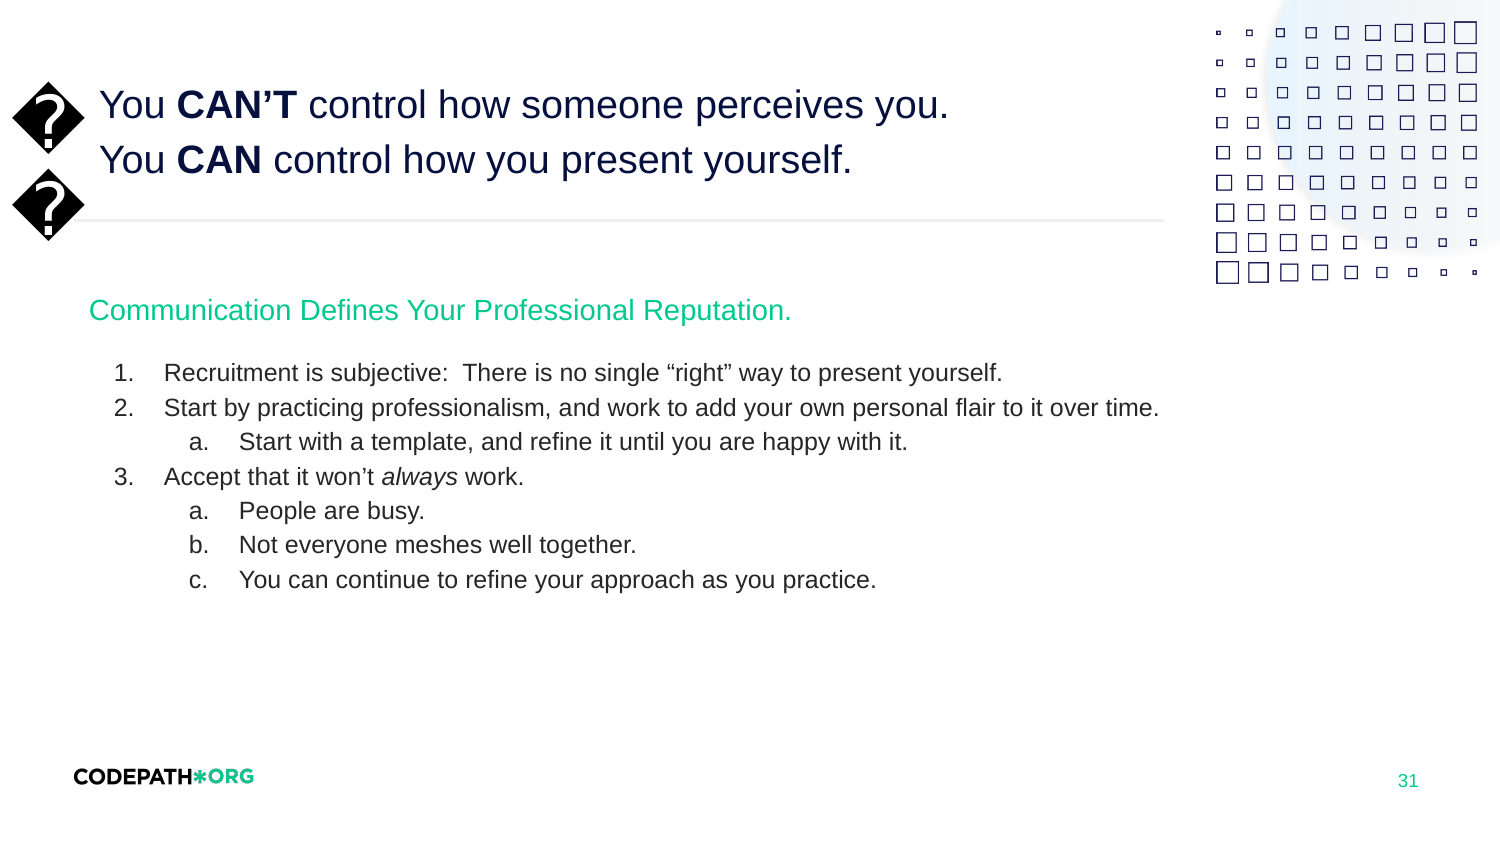

# You CAN’T control how someone perceives you.
You CAN control how you present yourself.
💡
Communication Defines Your Professional Reputation.
Recruitment is subjective:  There is no single “right” way to present yourself.
Start by practicing professionalism, and work to add your own personal flair to it over time.
Start with a template, and refine it until you are happy with it.
Accept that it won’t always work.
People are busy.
Not everyone meshes well together.
You can continue to refine your approach as you practice.
31